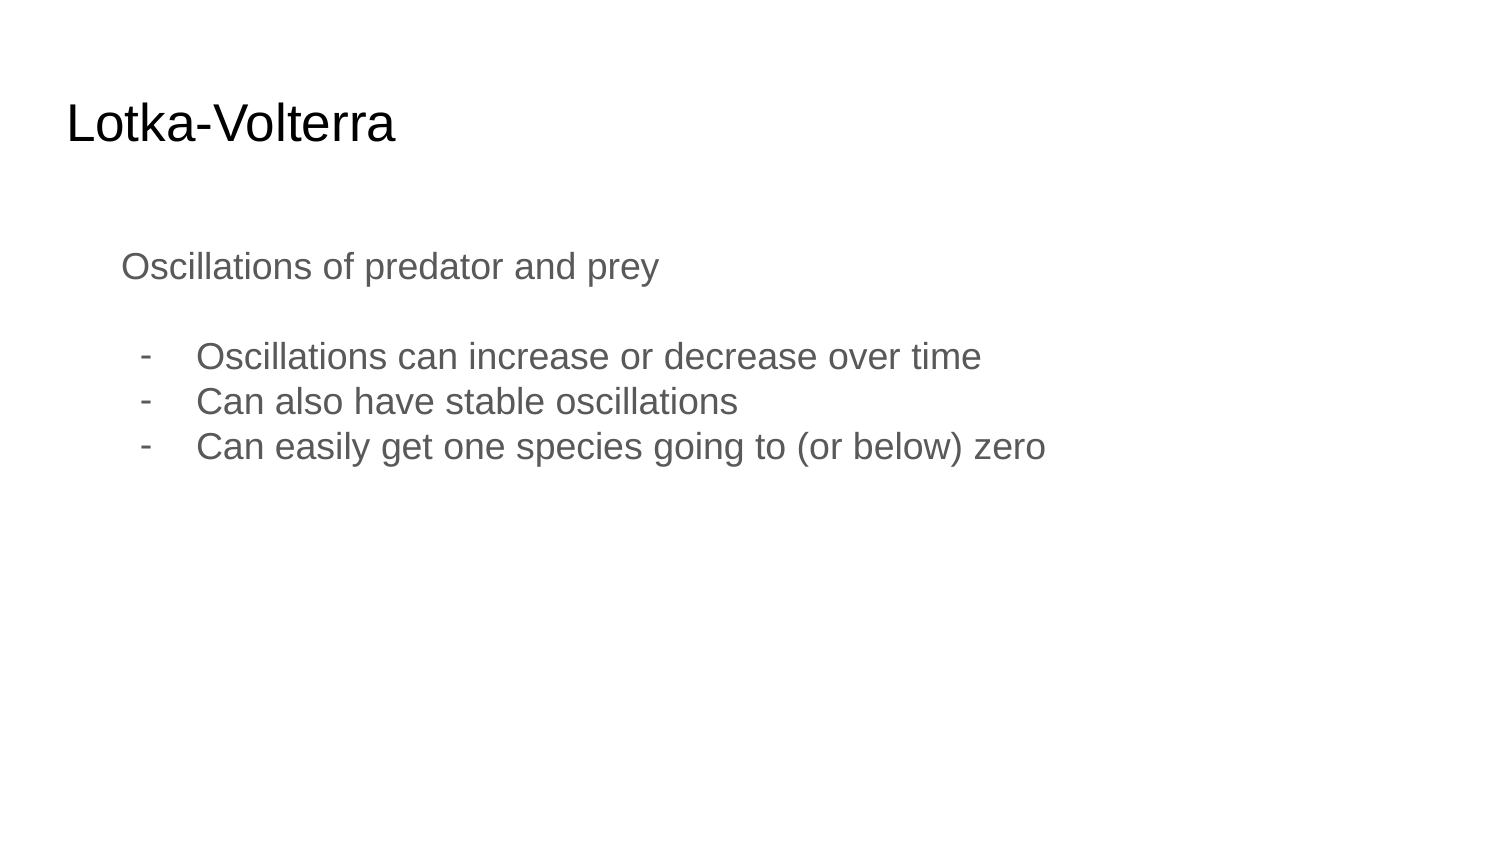

# Lotka-Volterra
Oscillations of predator and prey

Oscillations can increase or decrease over time
Can also have stable oscillations
Can easily get one species going to (or below) zero